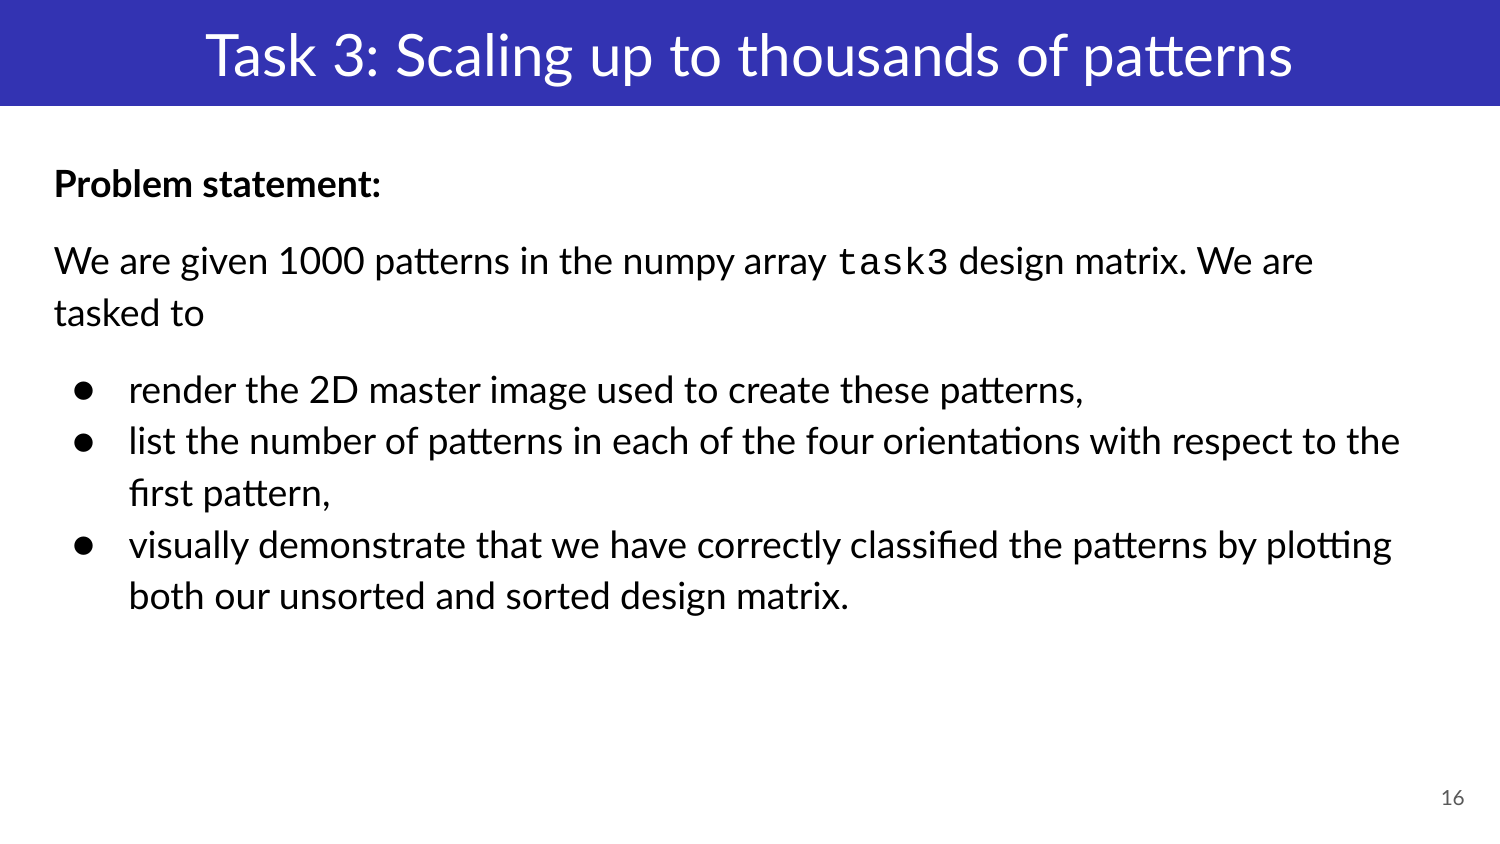

# Task 3: Scaling up to thousands of patterns
Problem statement:
We are given 1000 patterns in the numpy array task3 design matrix. We are tasked to
render the 2D master image used to create these patterns,
list the number of patterns in each of the four orientations with respect to the first pattern,
visually demonstrate that we have correctly classified the patterns by plotting both our unsorted and sorted design matrix.
16